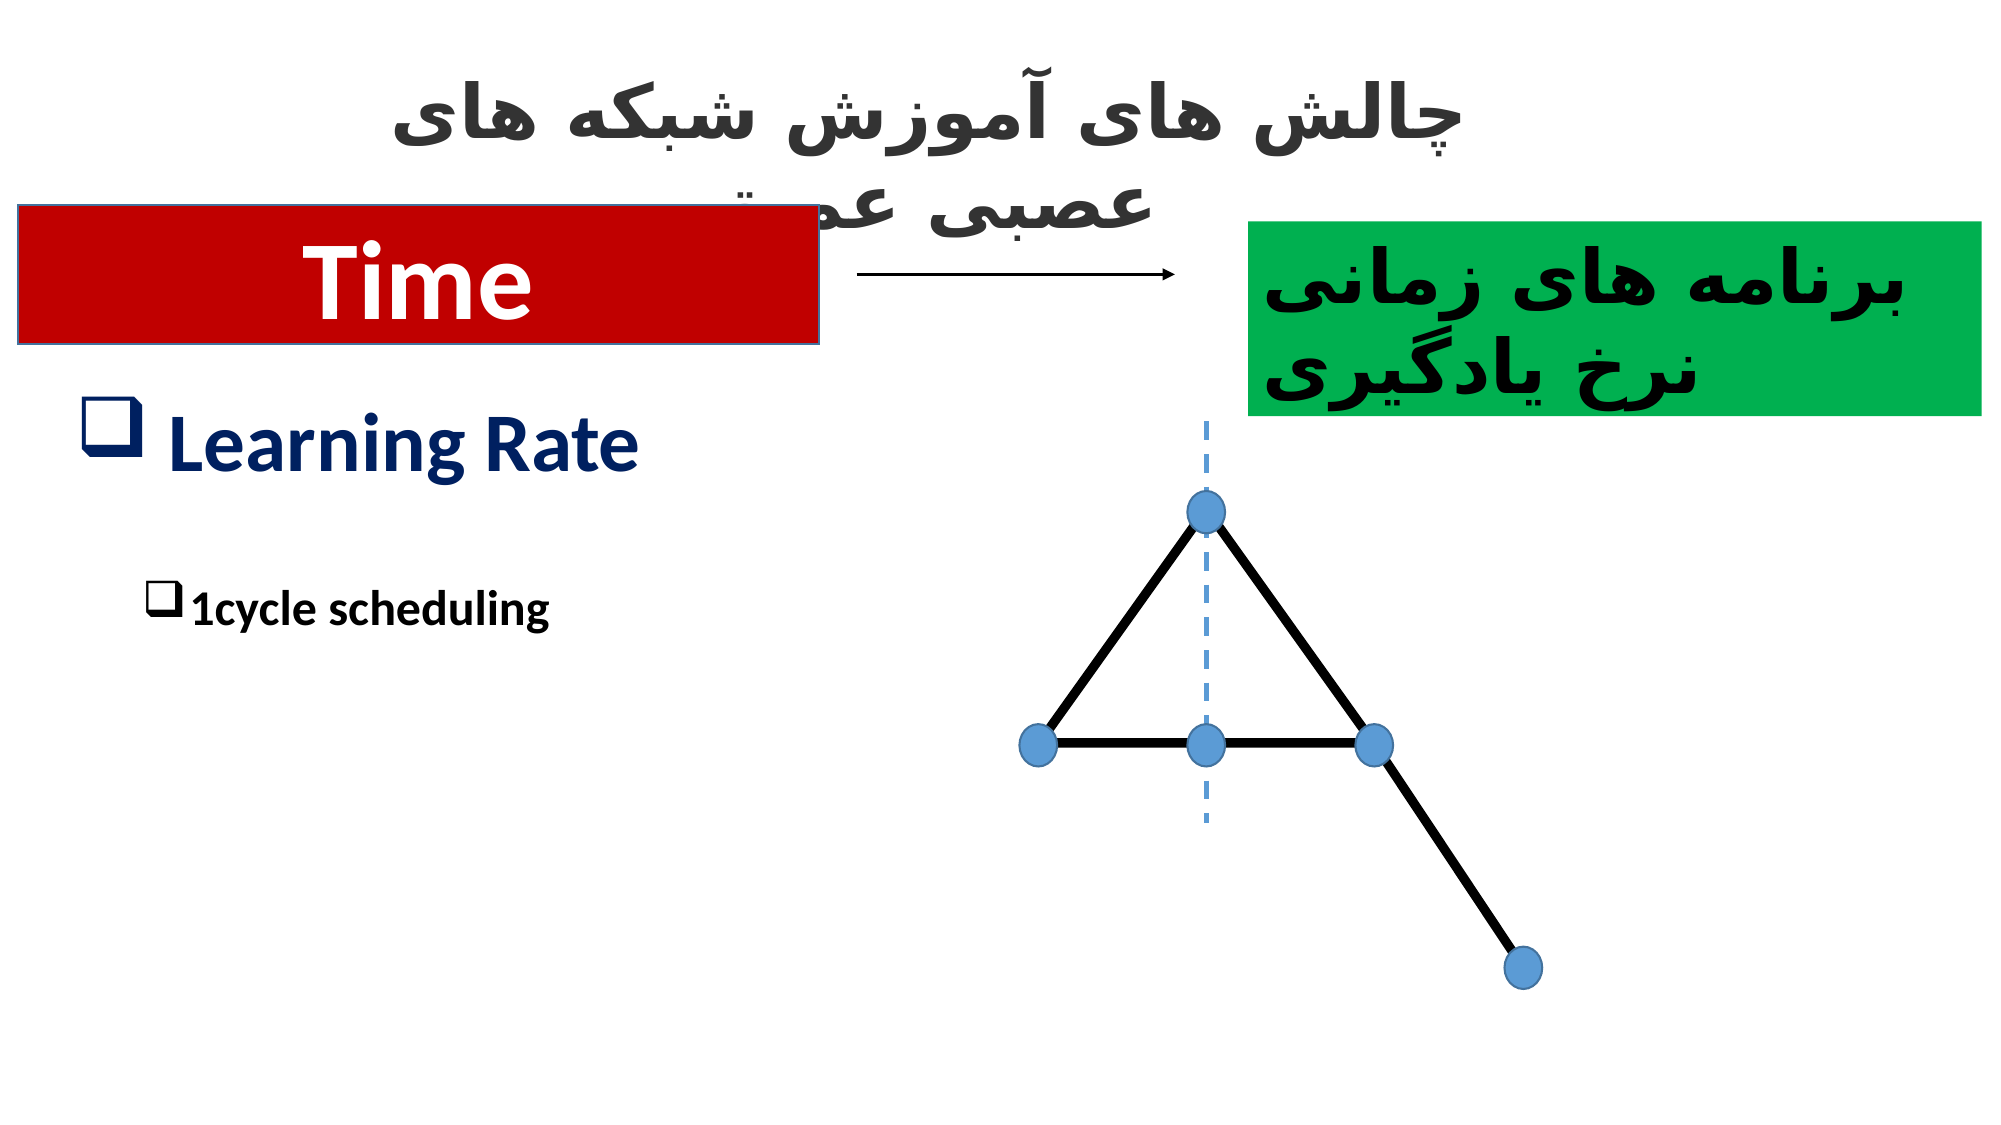

چالش های آموزش شبکه های عصبی عمیق
Time
برنامه های زمانی نرخ یادگیری
 Learning Rate

1cycle scheduling